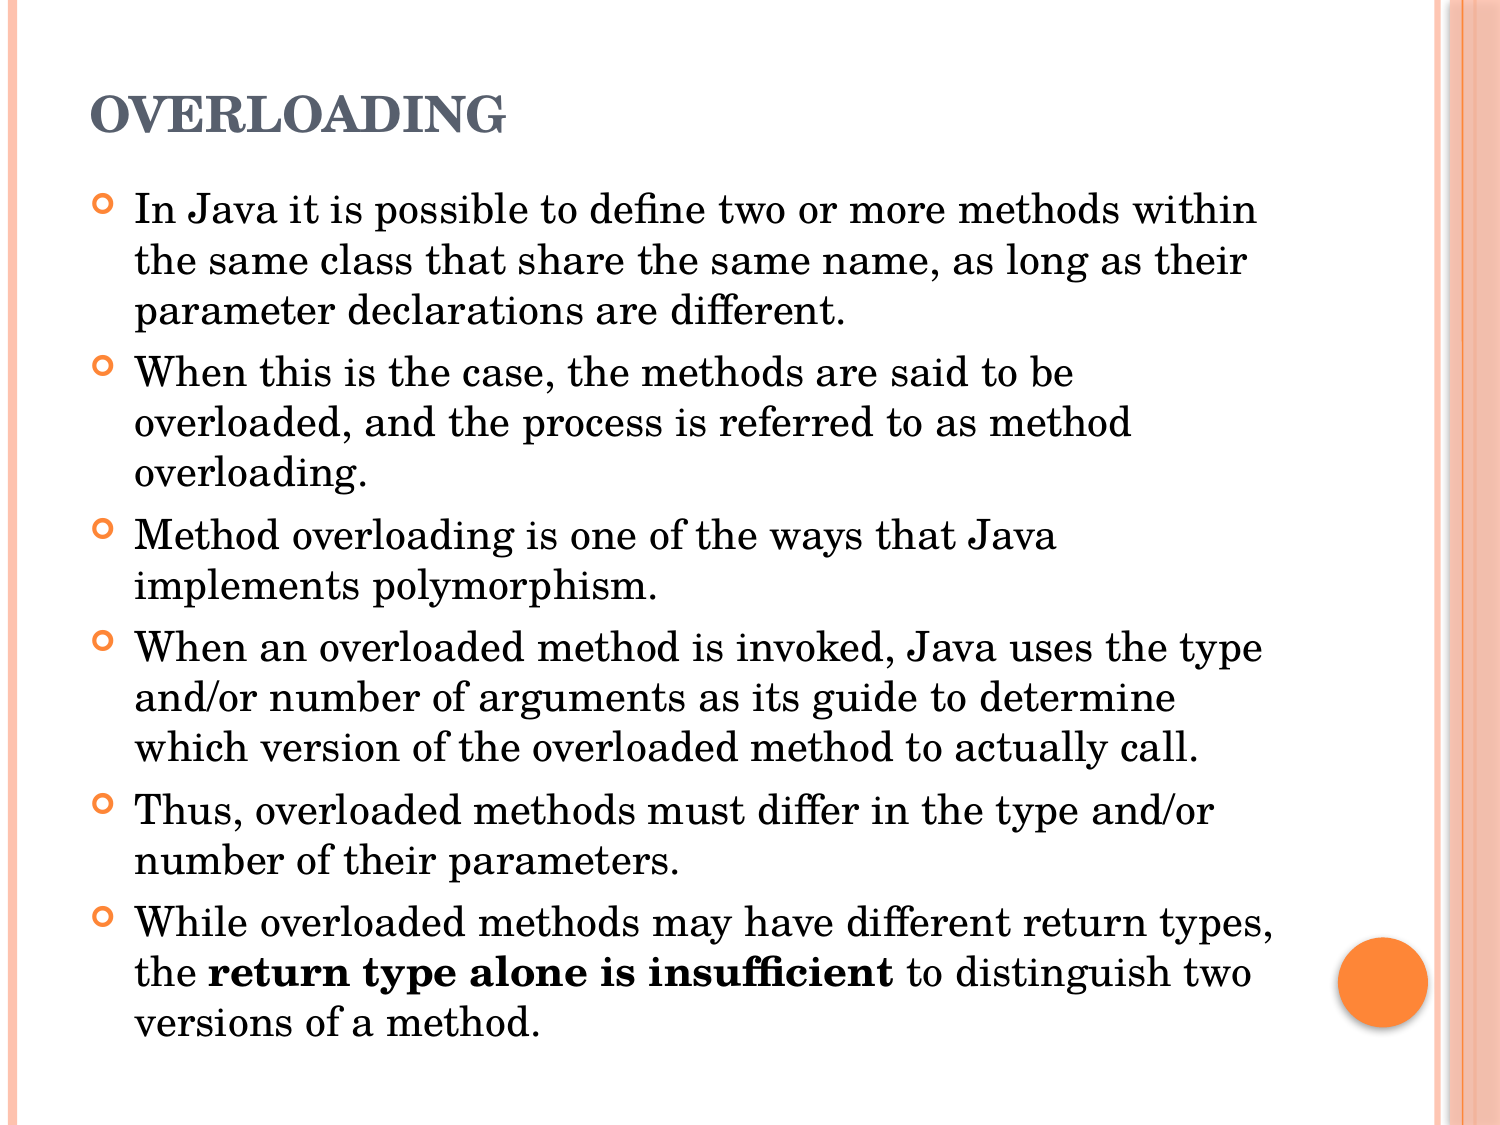

# Overloading
In Java it is possible to define two or more methods within the same class that share the same name, as long as their parameter declarations are different.
When this is the case, the methods are said to be overloaded, and the process is referred to as method overloading.
Method overloading is one of the ways that Java implements polymorphism.
When an overloaded method is invoked, Java uses the type and/or number of arguments as its guide to determine which version of the overloaded method to actually call.
Thus, overloaded methods must differ in the type and/or number of their parameters.
While overloaded methods may have different return types, the return type alone is insufficient to distinguish two versions of a method.